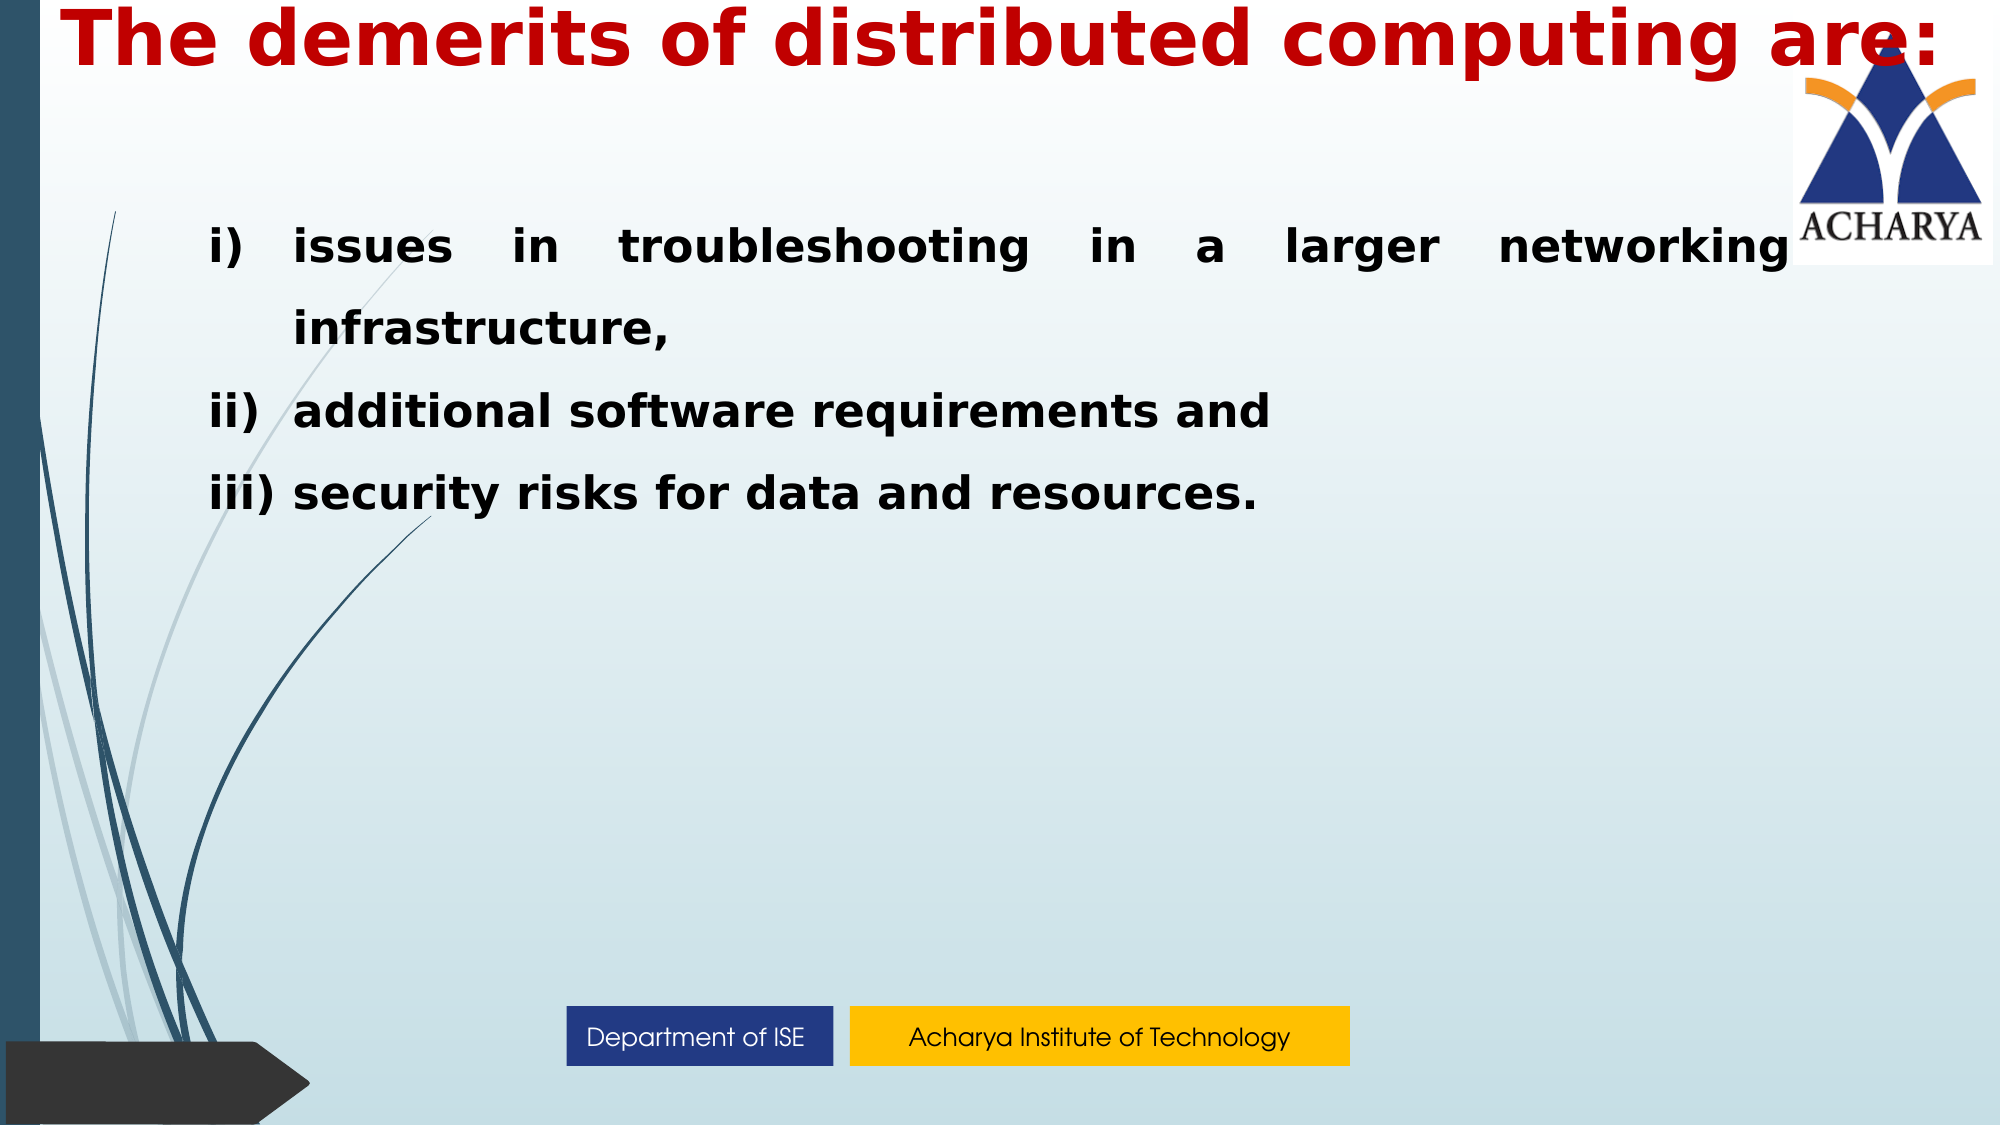

# The demerits of distributed computing are:
issues in troubleshooting in a larger networking infrastructure,
additional software requirements and
security risks for data and resources.